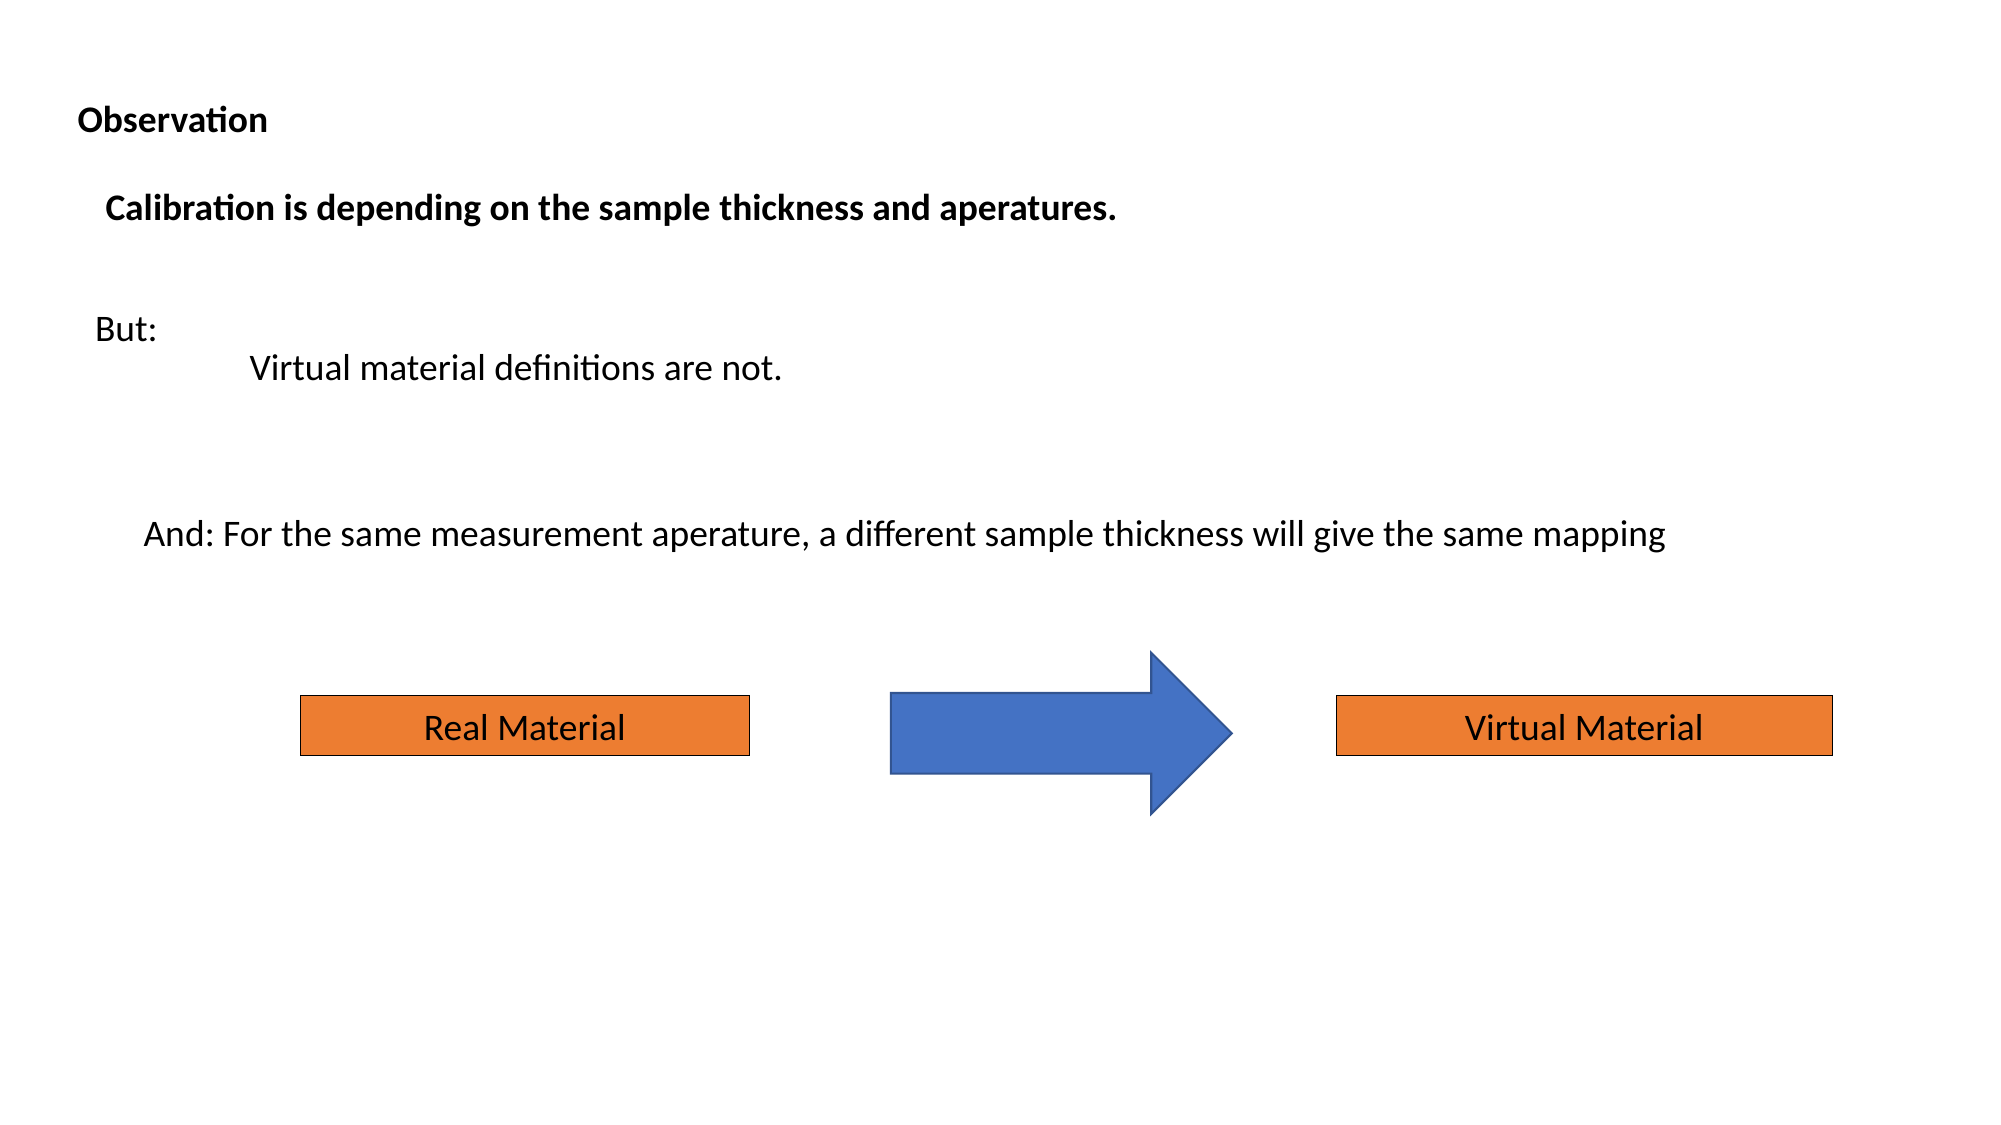

Observation
Calibration is depending on the sample thickness and aperatures.
But:
Virtual material definitions are not.
And: For the same measurement aperature, a different sample thickness will give the same mapping

Real Material
Virtual Material